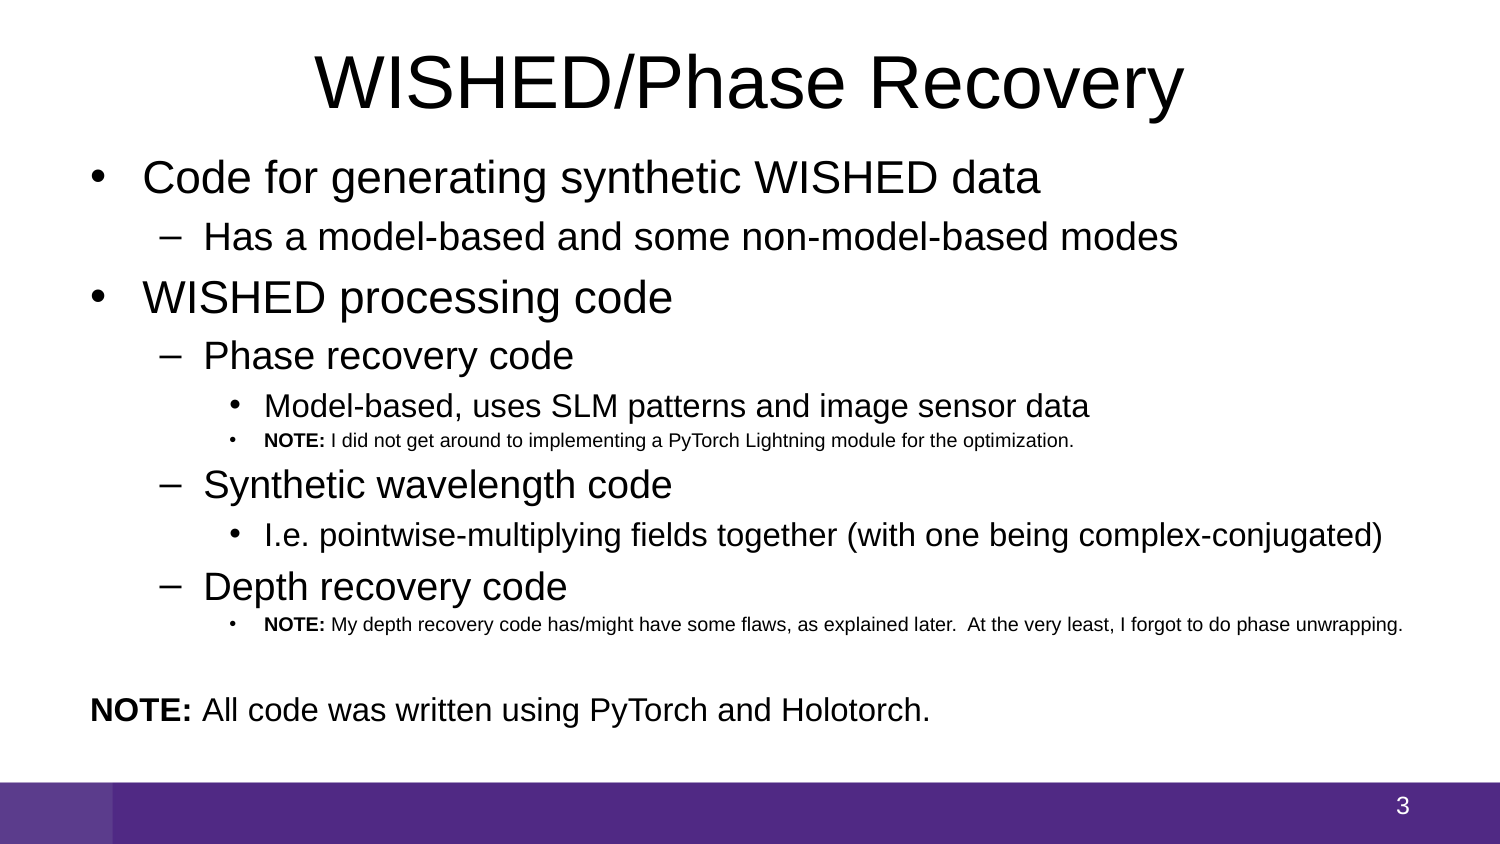

# WISHED/Phase Recovery
Code for generating synthetic WISHED data
Has a model-based and some non-model-based modes
WISHED processing code
Phase recovery code
Model-based, uses SLM patterns and image sensor data
NOTE: I did not get around to implementing a PyTorch Lightning module for the optimization.
Synthetic wavelength code
I.e. pointwise-multiplying fields together (with one being complex-conjugated)
Depth recovery code
NOTE: My depth recovery code has/might have some flaws, as explained later.  At the very least, I forgot to do phase unwrapping.

NOTE: All code was written using PyTorch and Holotorch.
3